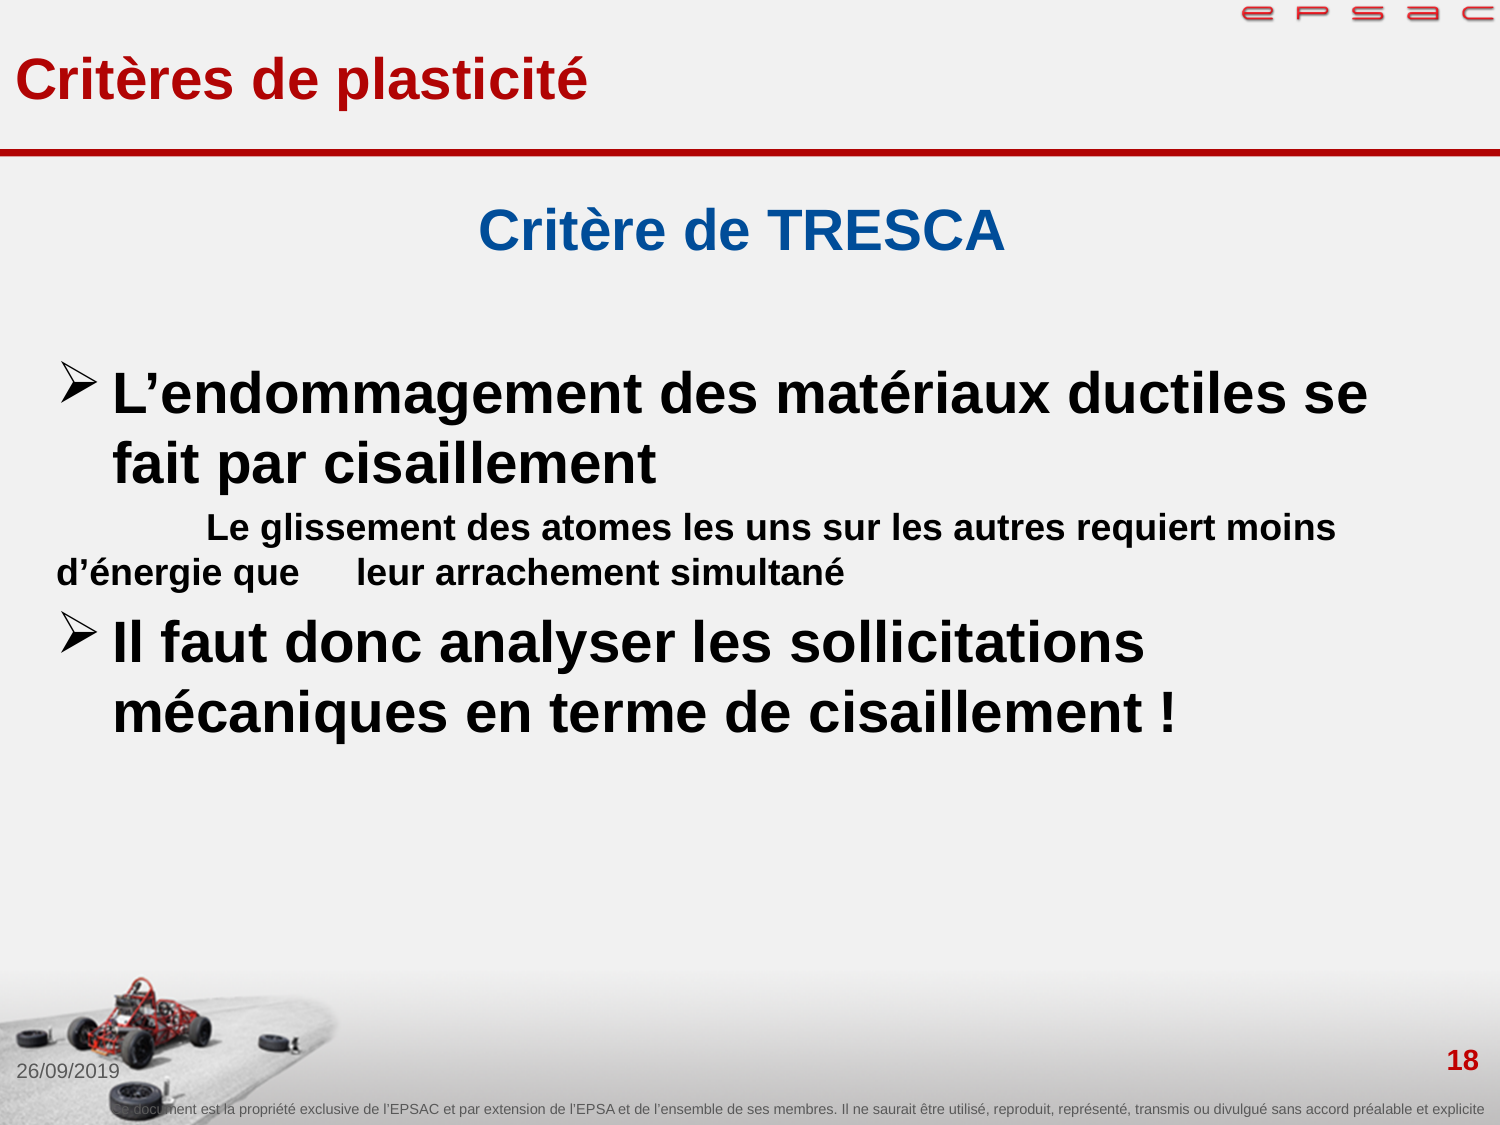

# Critères de plasticité
Critère de TRESCA

L’endommagement des matériaux ductiles se fait par cisaillement
	Le glissement des atomes les uns sur les autres requiert moins d’énergie que 	leur arrachement simultané
Il faut donc analyser les sollicitations mécaniques en terme de cisaillement !
18
26/09/2019